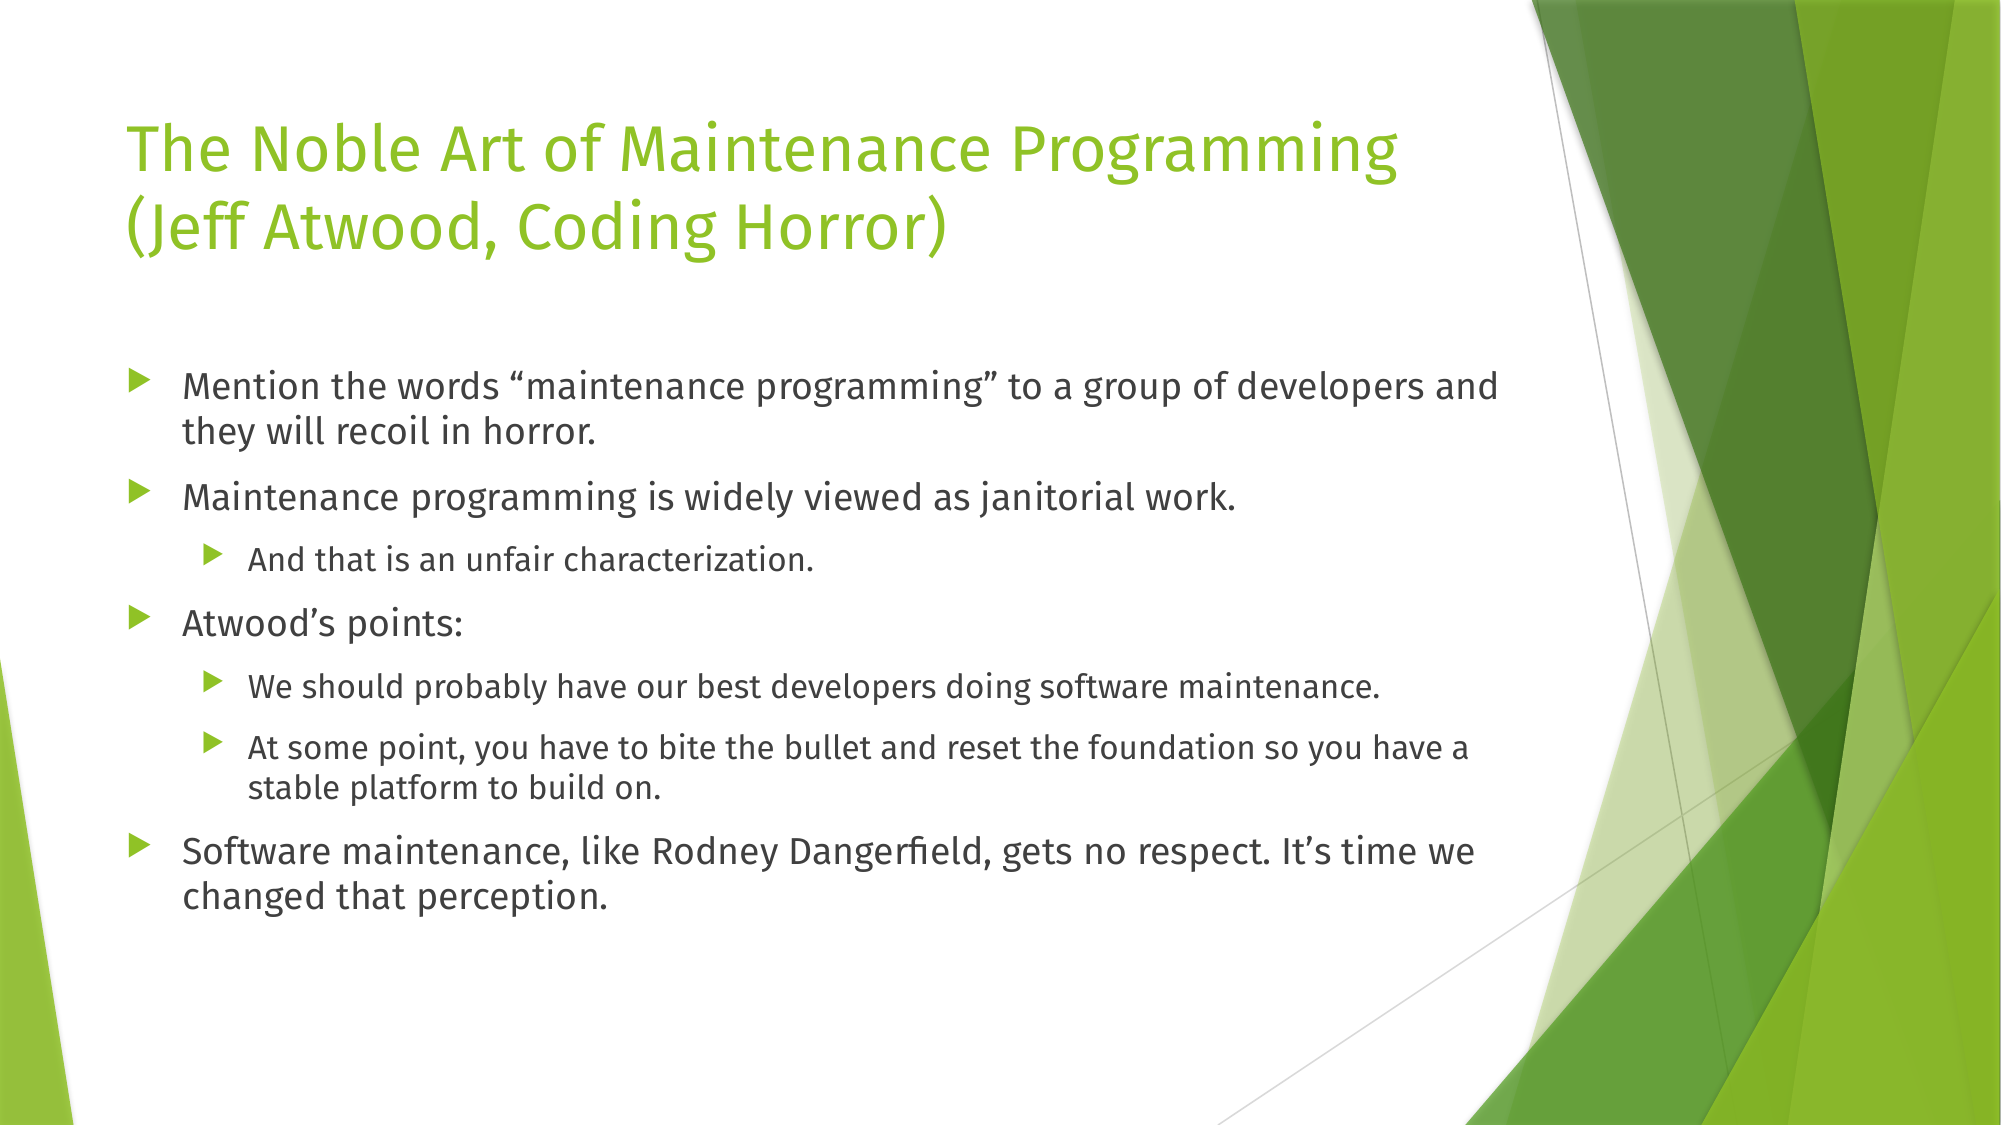

# The Noble Art of Maintenance Programming (Jeff Atwood, Coding Horror)
Mention the words “maintenance programming” to a group of developers and they will recoil in horror.
Maintenance programming is widely viewed as janitorial work.
And that is an unfair characterization.
Atwood’s points:
We should probably have our best developers doing software maintenance.
At some point, you have to bite the bullet and reset the foundation so you have a stable platform to build on.
Software maintenance, like Rodney Dangerfield, gets no respect. It’s time we changed that perception.